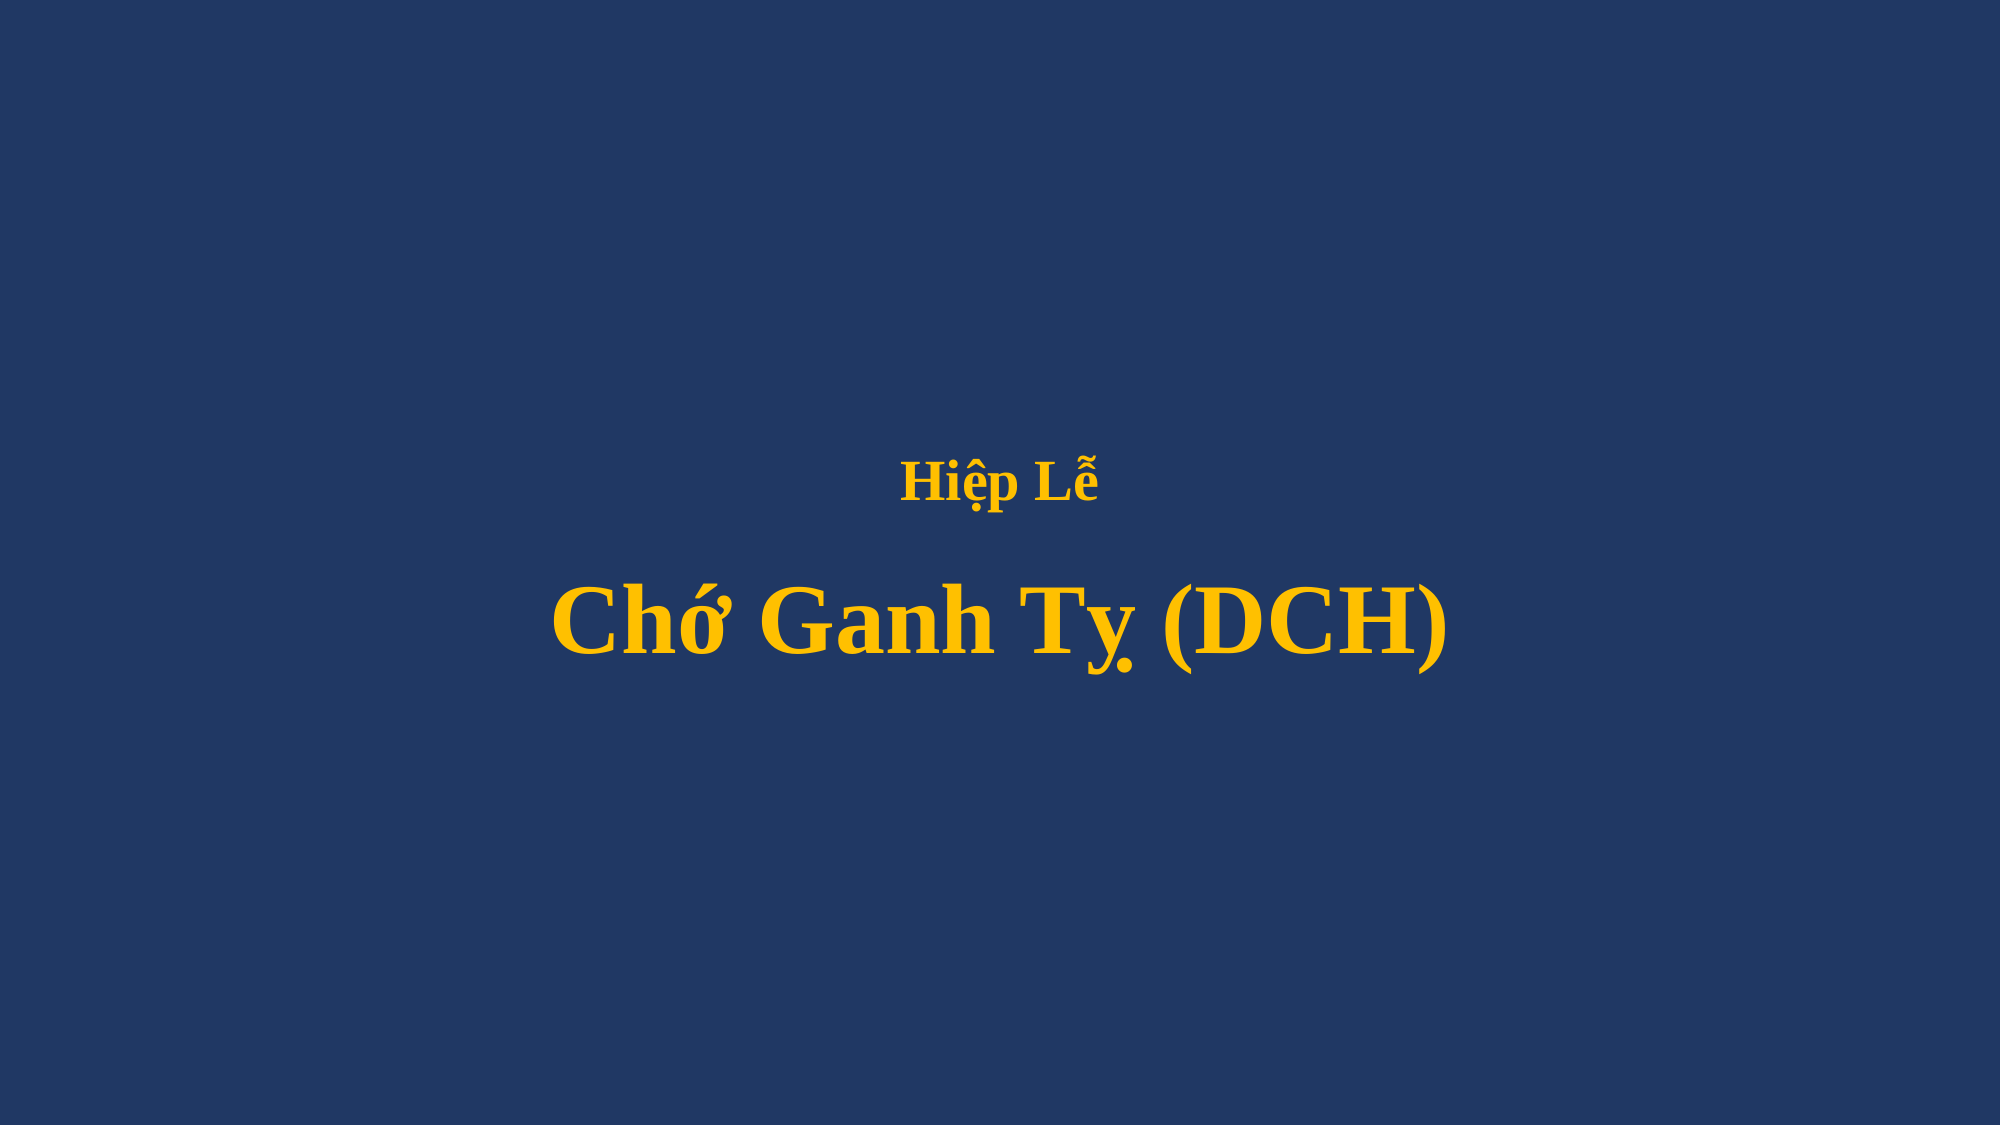

# Hiệp Lễ Chớ Ganh Tỵ (DCH)